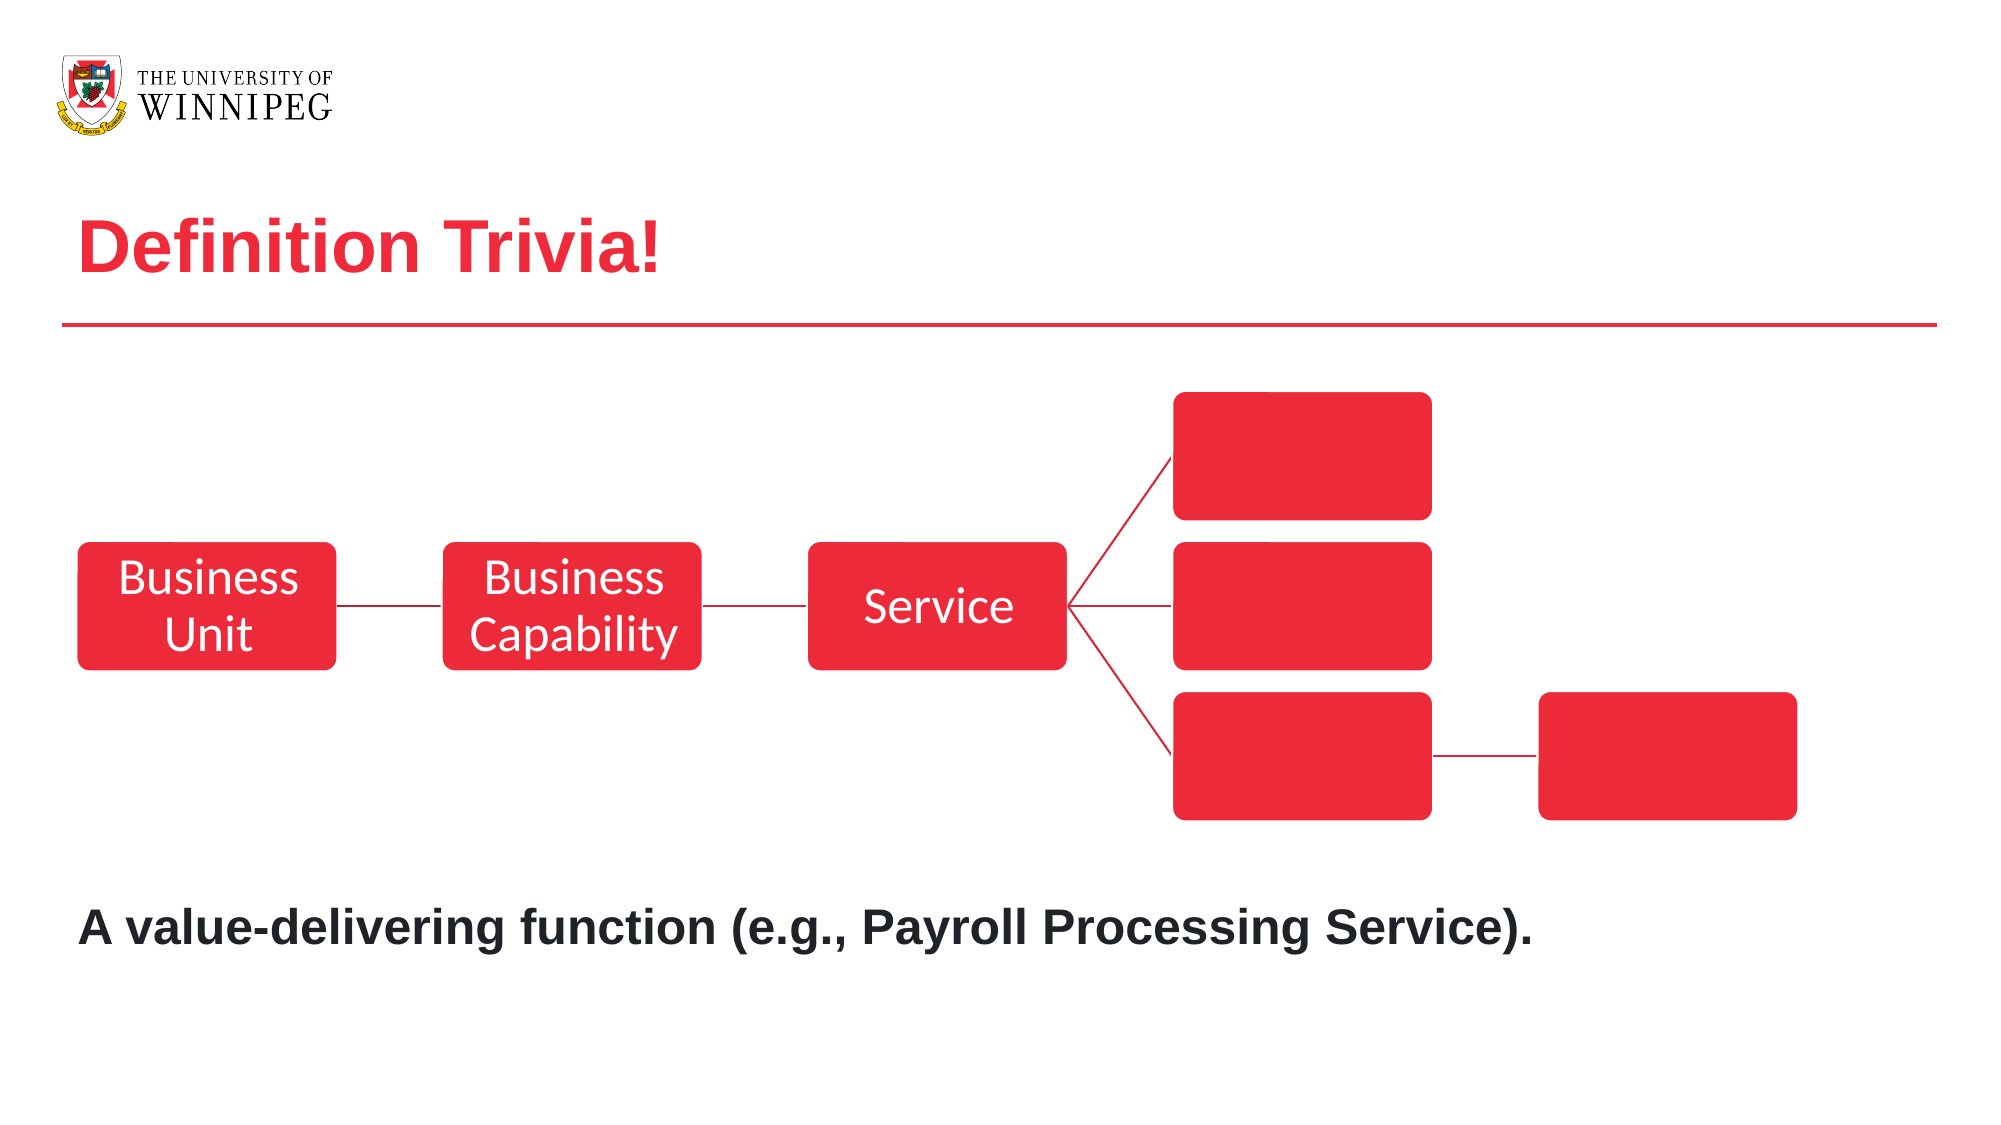

Business Unit

Business Capability

Service

Definition Trivia!
A value-delivering function (e.g., Payroll Processing Service).